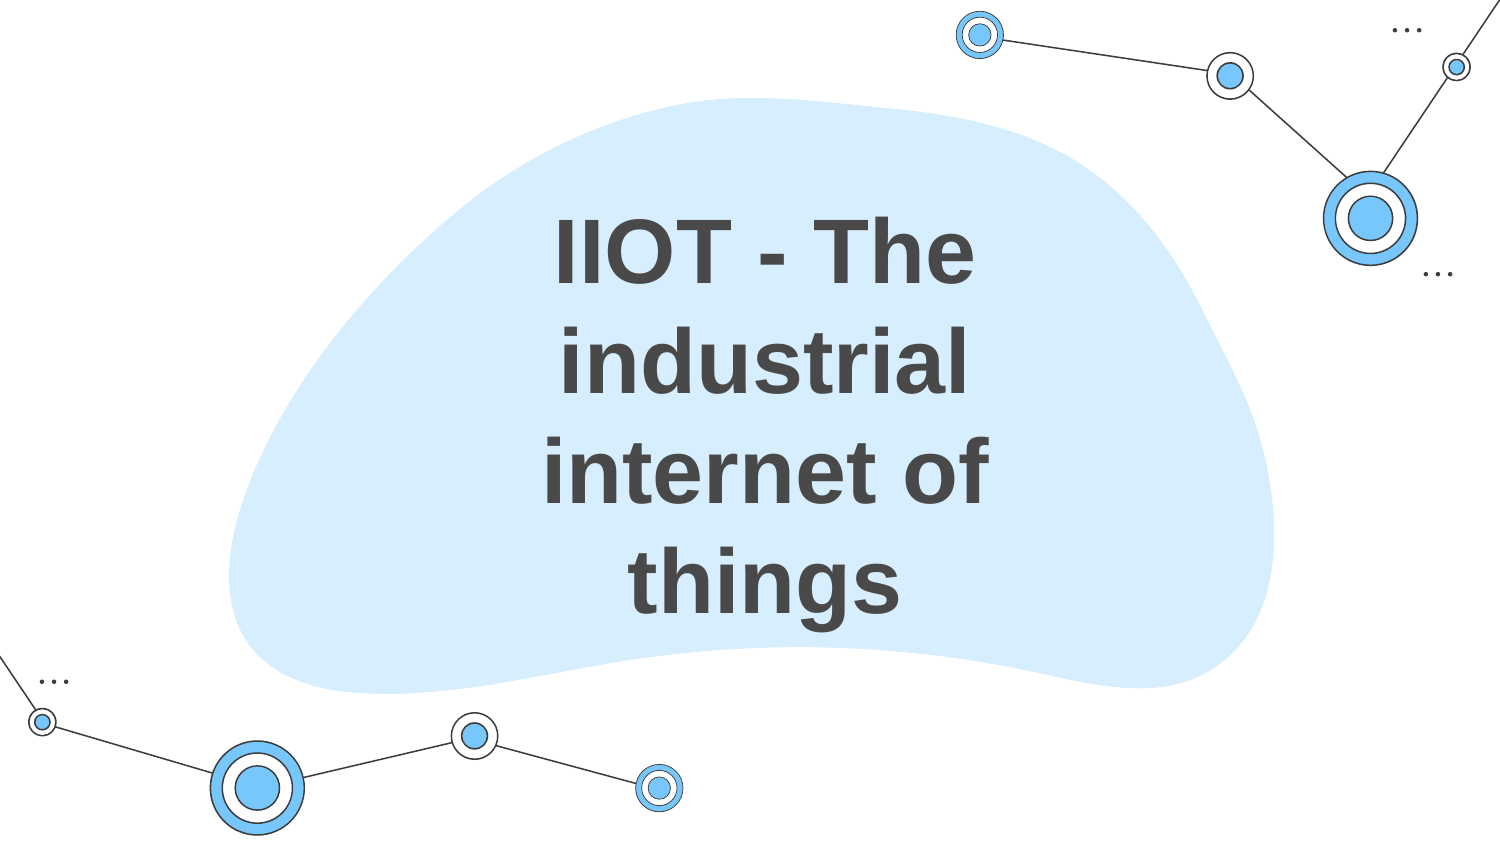

# IIOT - The industrial internet of things